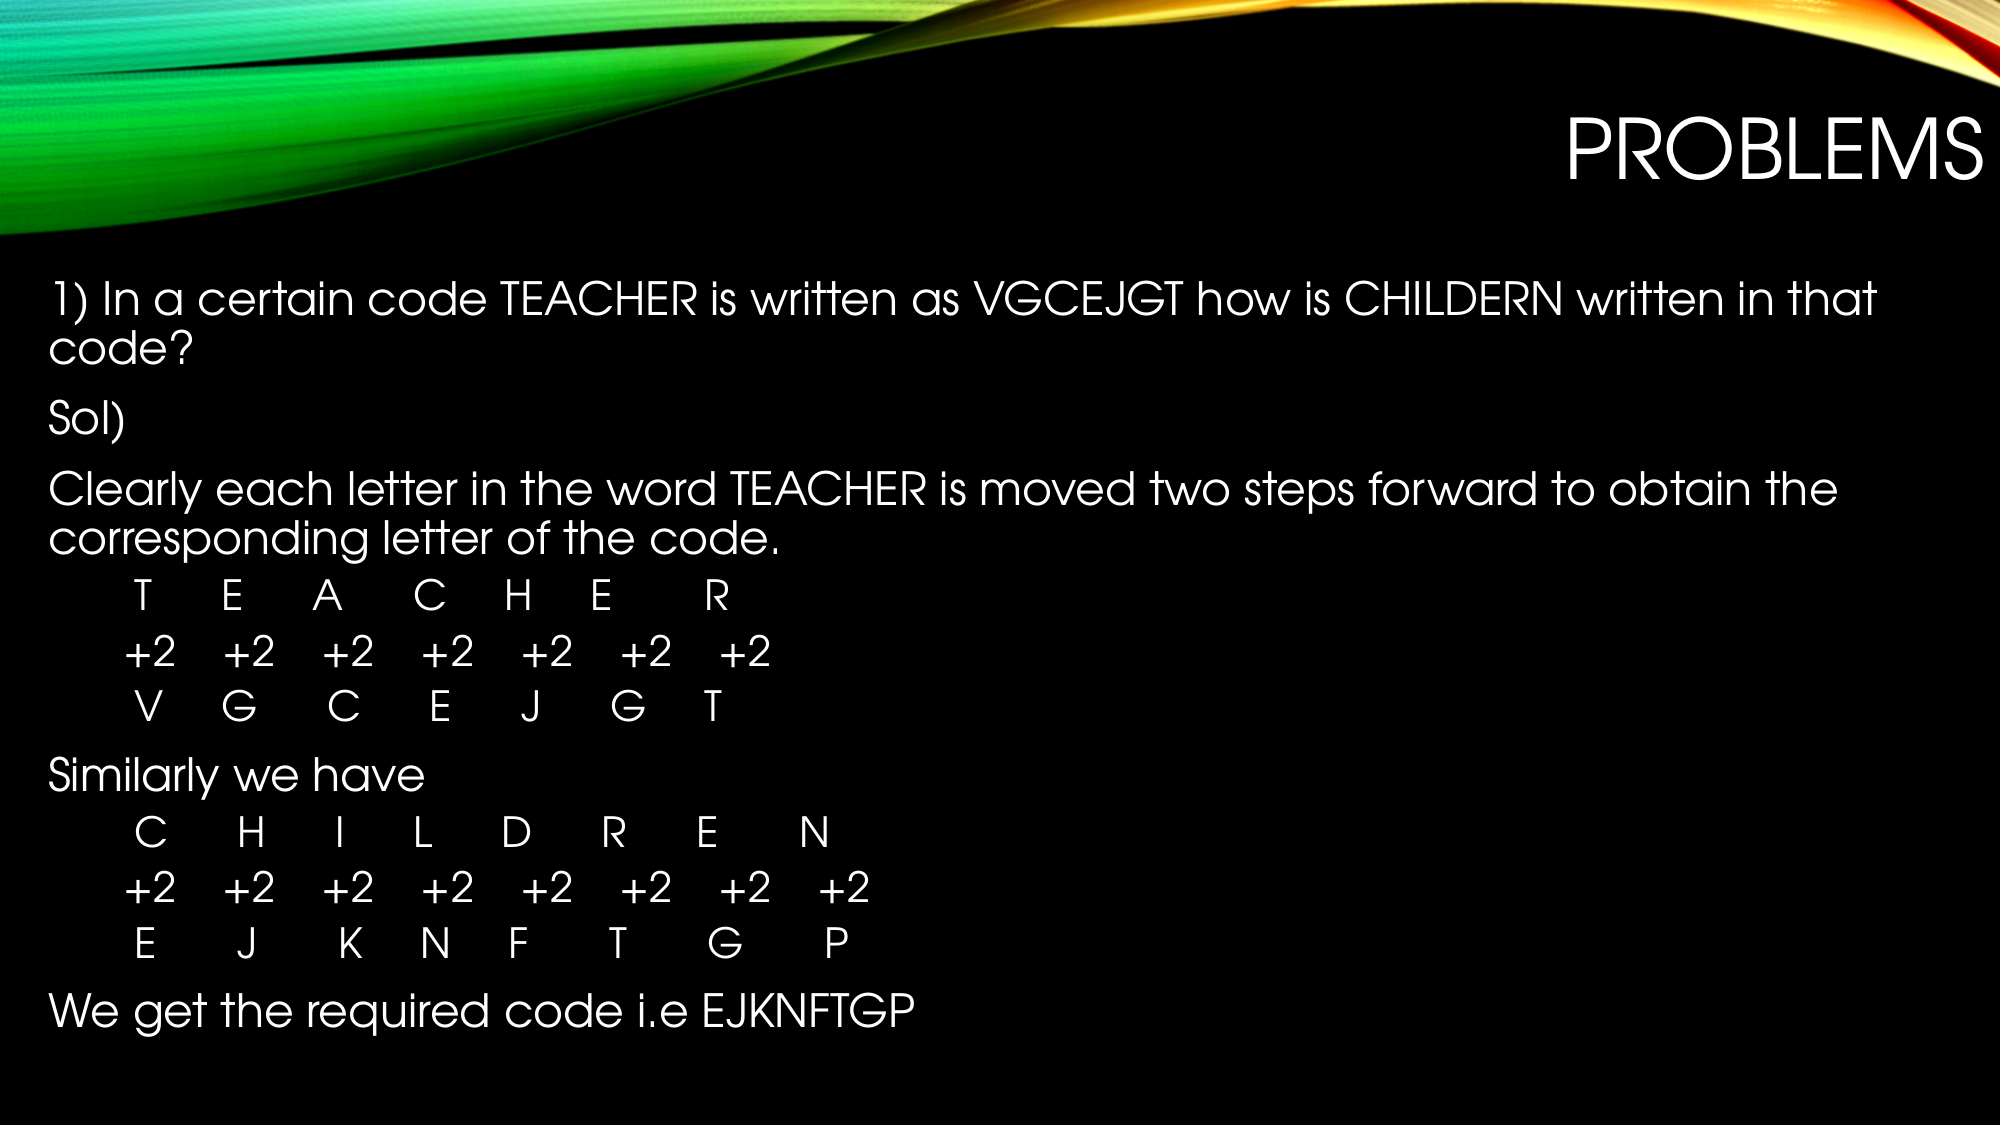

# Problems
1) In a certain code TEACHER is written as VGCEJGT how is CHILDERN written in that code?
Sol)
Clearly each letter in the word TEACHER is moved two steps forward to obtain the corresponding letter of the code.
 T      E      A      C     H     E        R
+2    +2    +2    +2    +2    +2    +2
 V     G      C      E      J      G     T
Similarly we have
 C      H      I      L      D      R      E       N
+2    +2    +2    +2    +2    +2    +2    +2
 E       J       K     N     F       T       G       P
We get the required code i.e EJKNFTGP